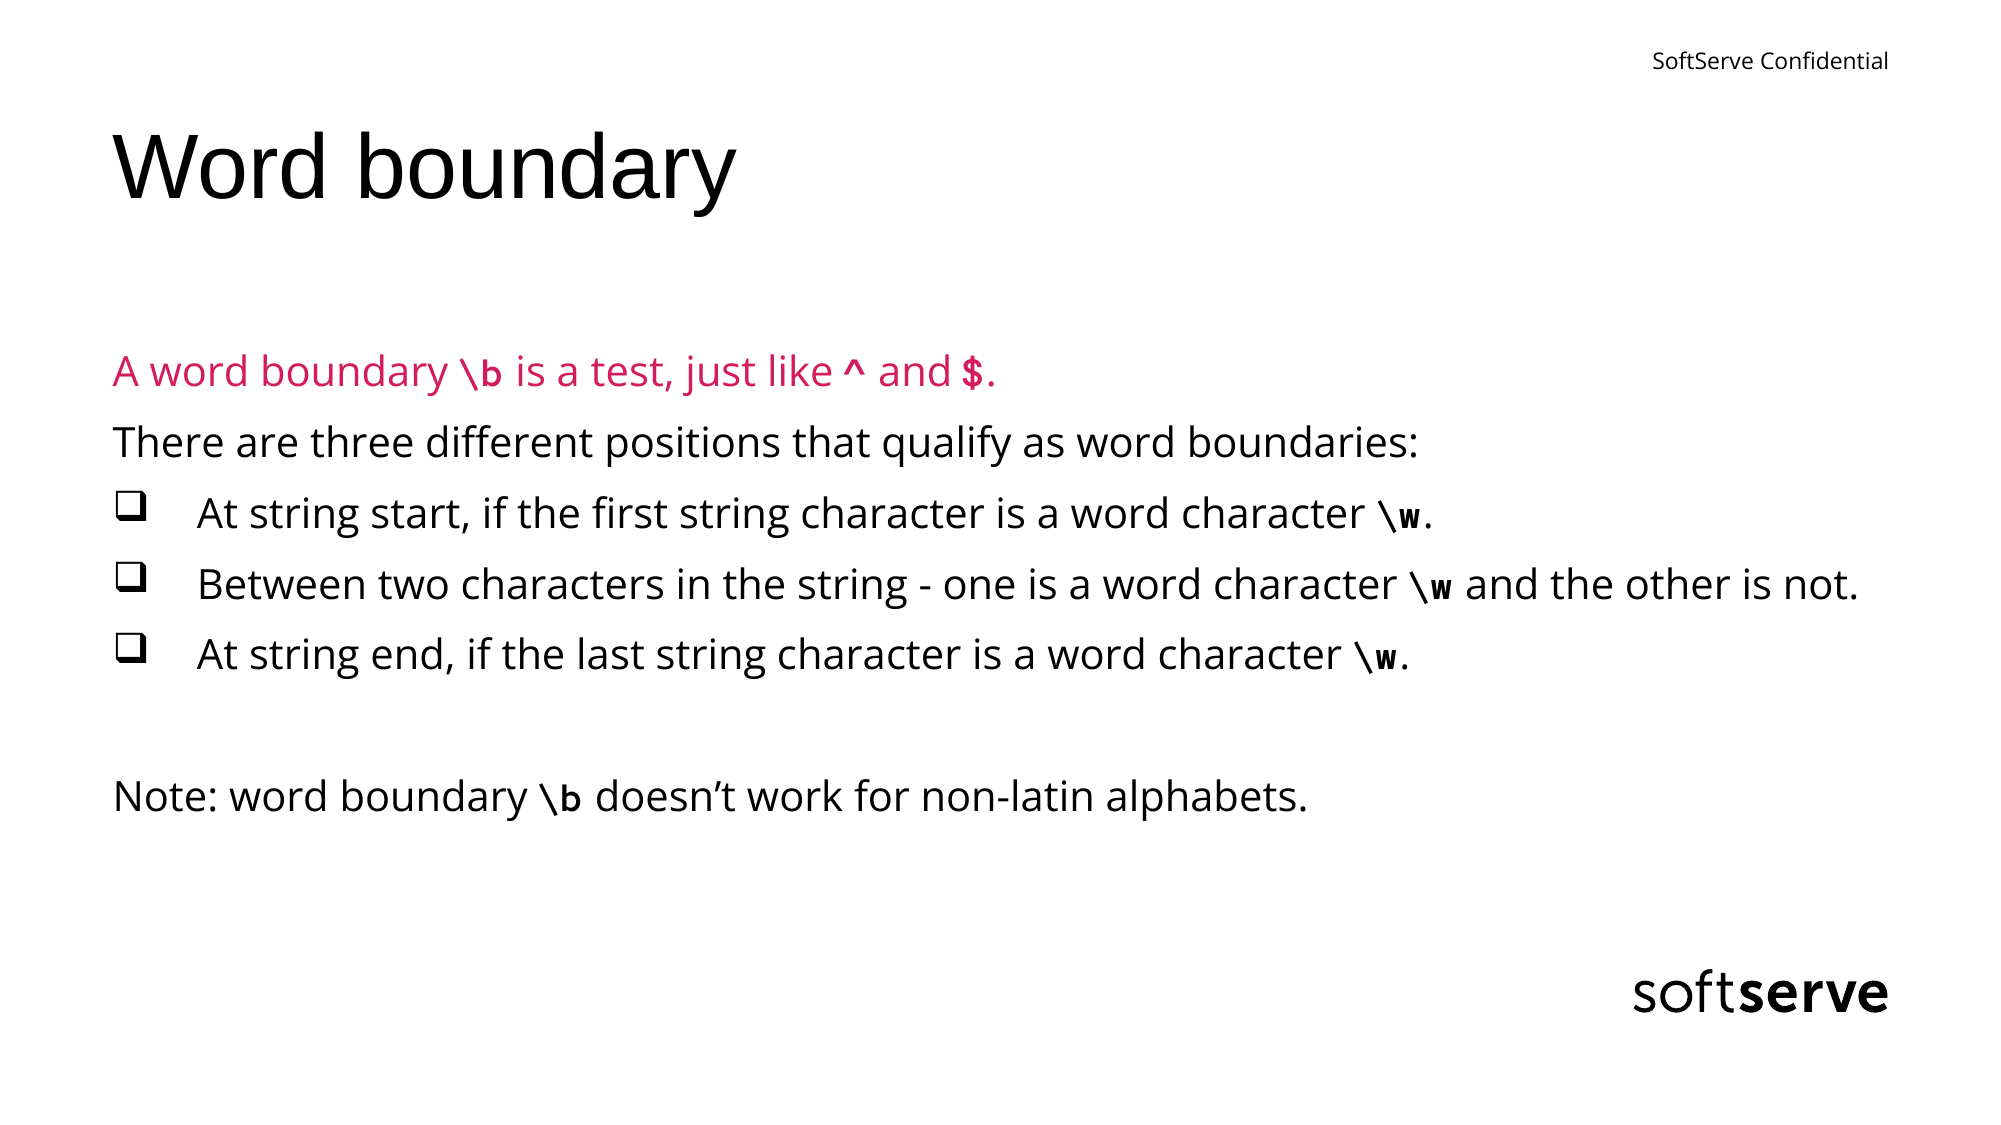

# Word boundary
A word boundary \b is a test, just like ^ and $.
There are three different positions that qualify as word boundaries:
At string start, if the first string character is a word character \w.
Between two characters in the string - one is a word character \w and the other is not.
At string end, if the last string character is a word character \w.

Note: word boundary \b doesn’t work for non-latin alphabets.